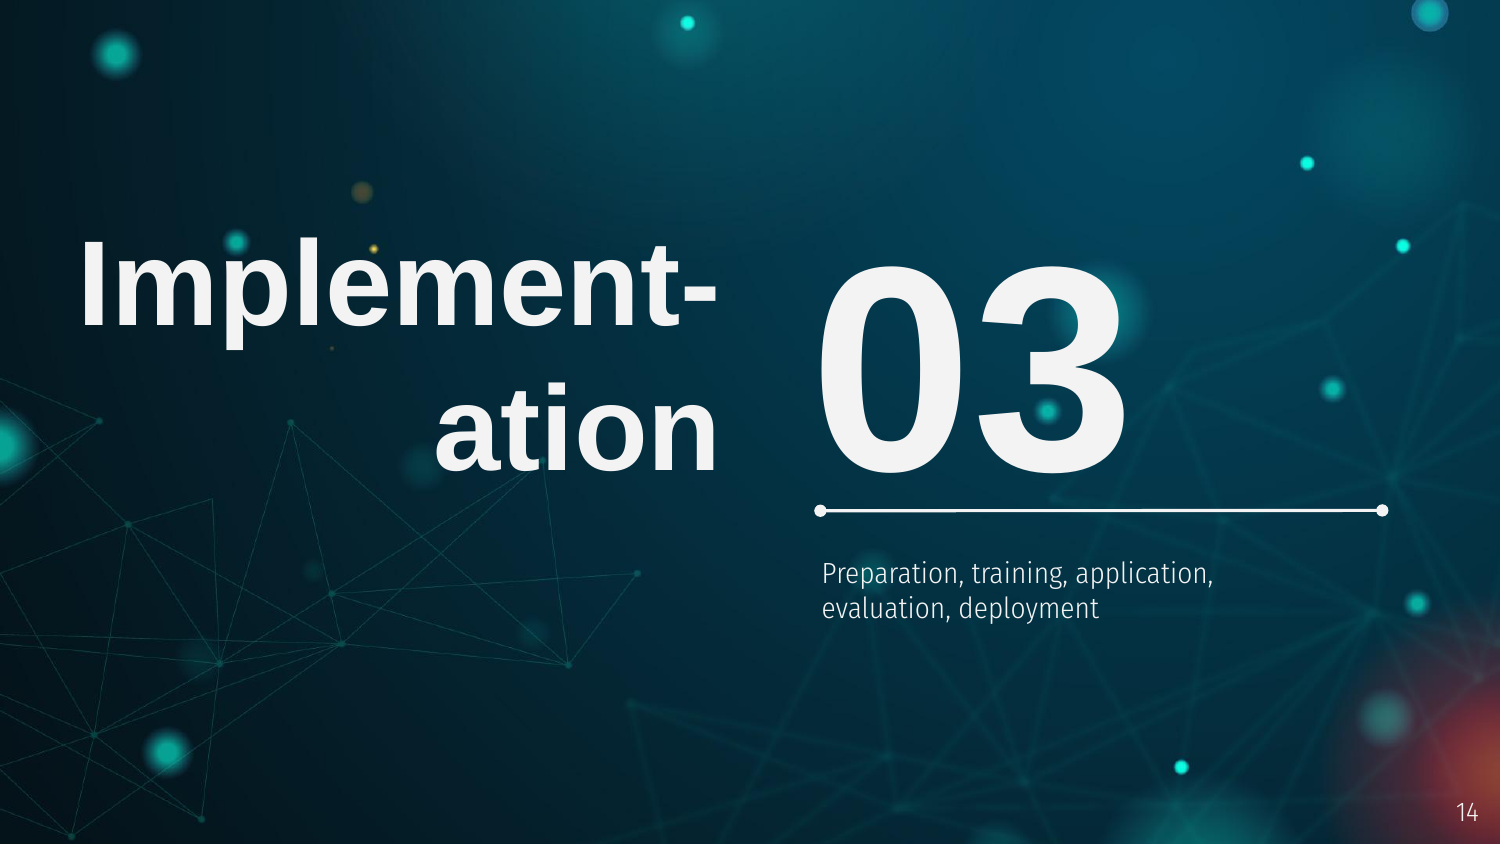

# Implement-
ation

03
Preparation, training, application, evaluation, deployment

14